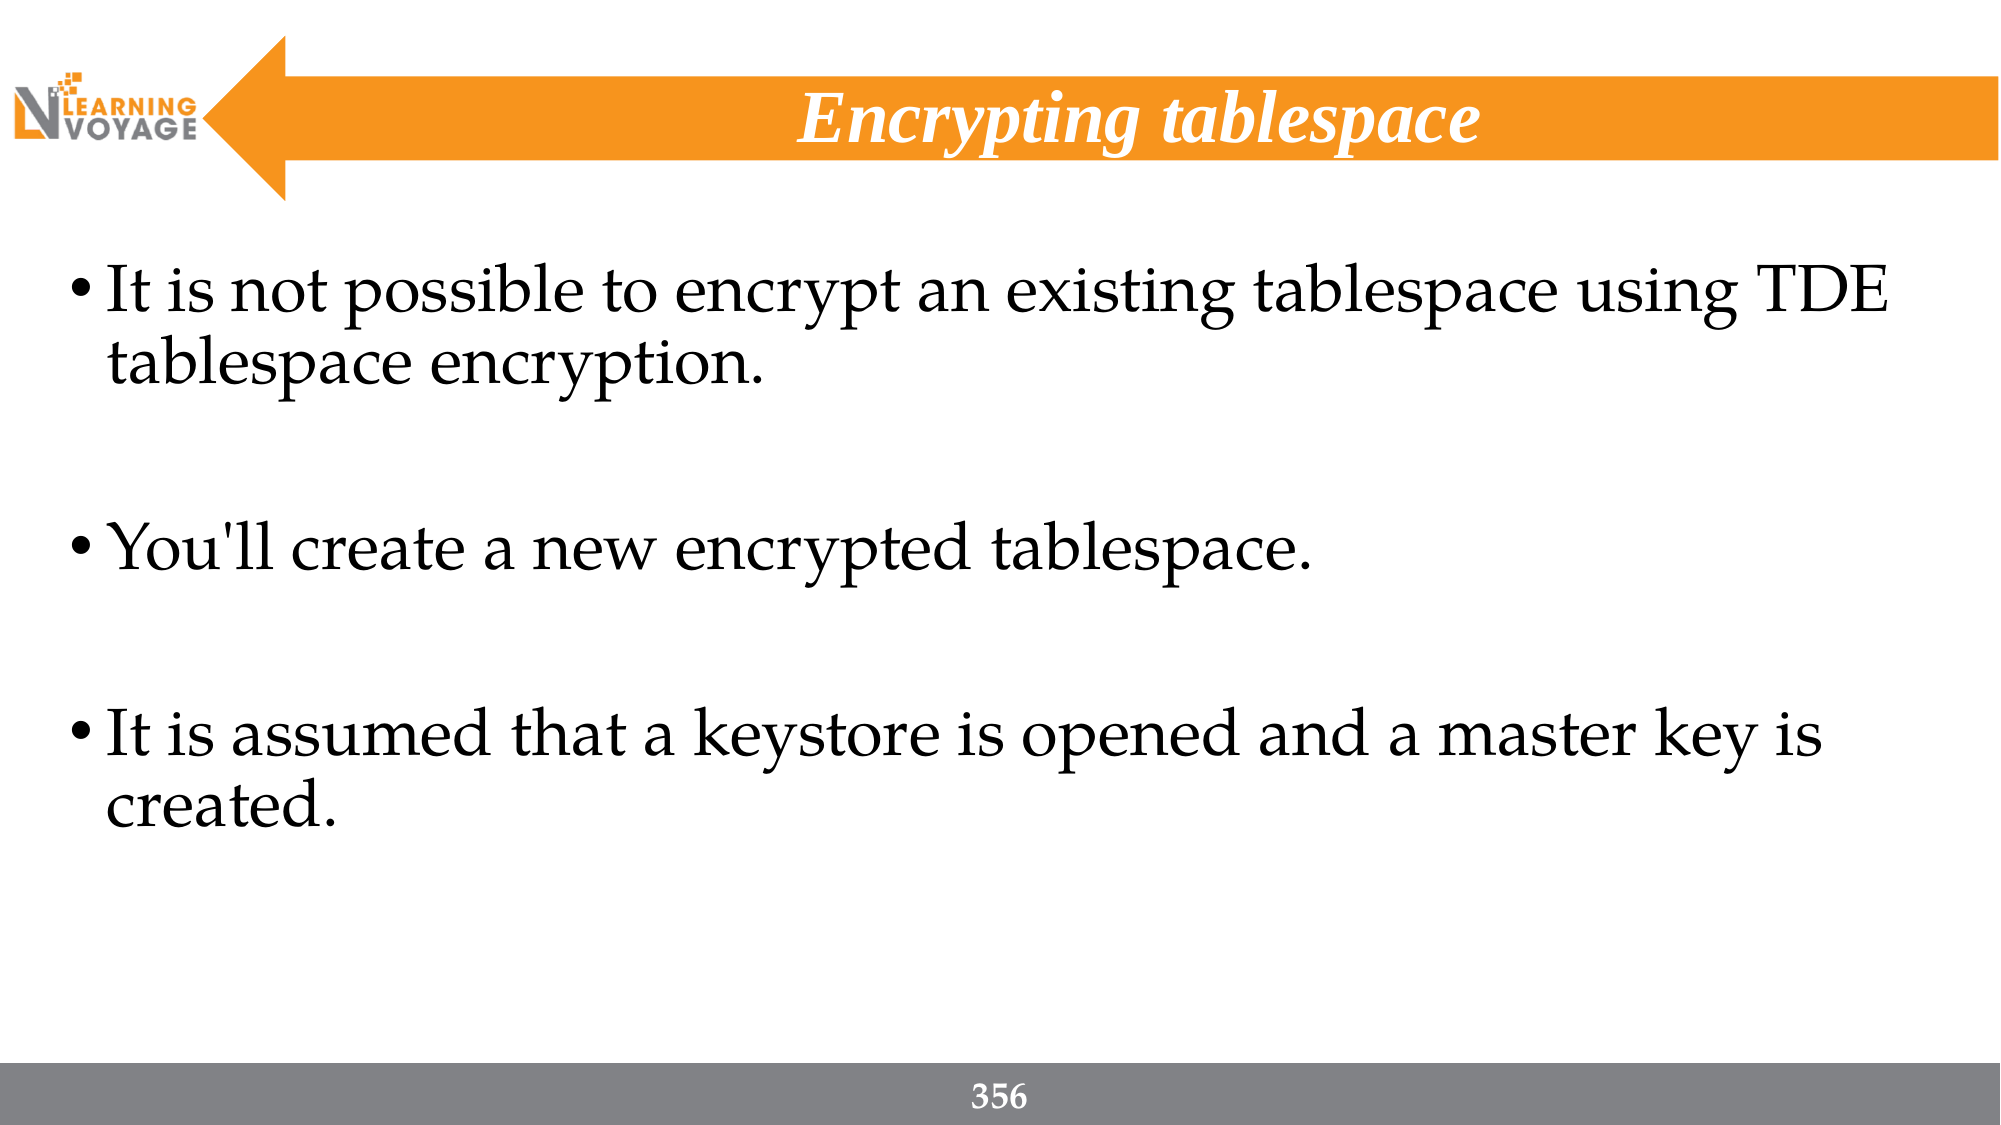

# Encrypting tablespace
It is not possible to encrypt an existing tablespace using TDE tablespace encryption.

You'll create a new encrypted tablespace.

It is assumed that a keystore is opened and a master key is created.

356